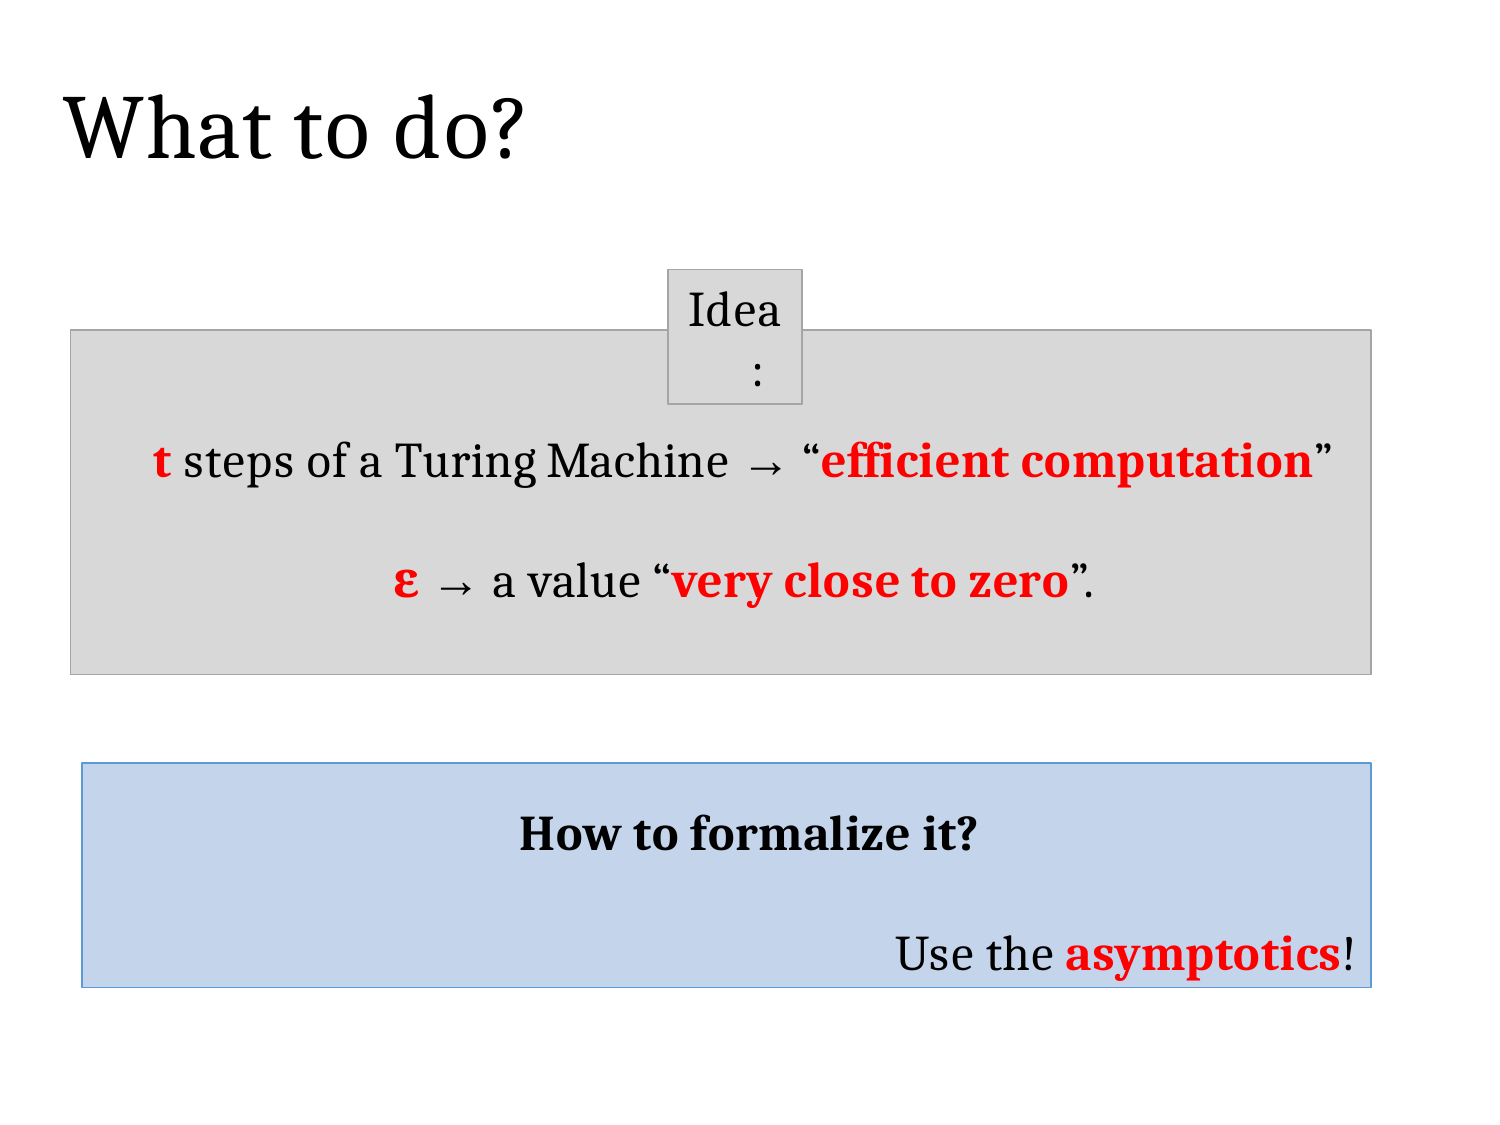

# What to do?
Idea:

t steps of a Turing Machine → “efficient computation”
ε → a value “very close to zero”.

How to formalize it?

Use the asymptotics!